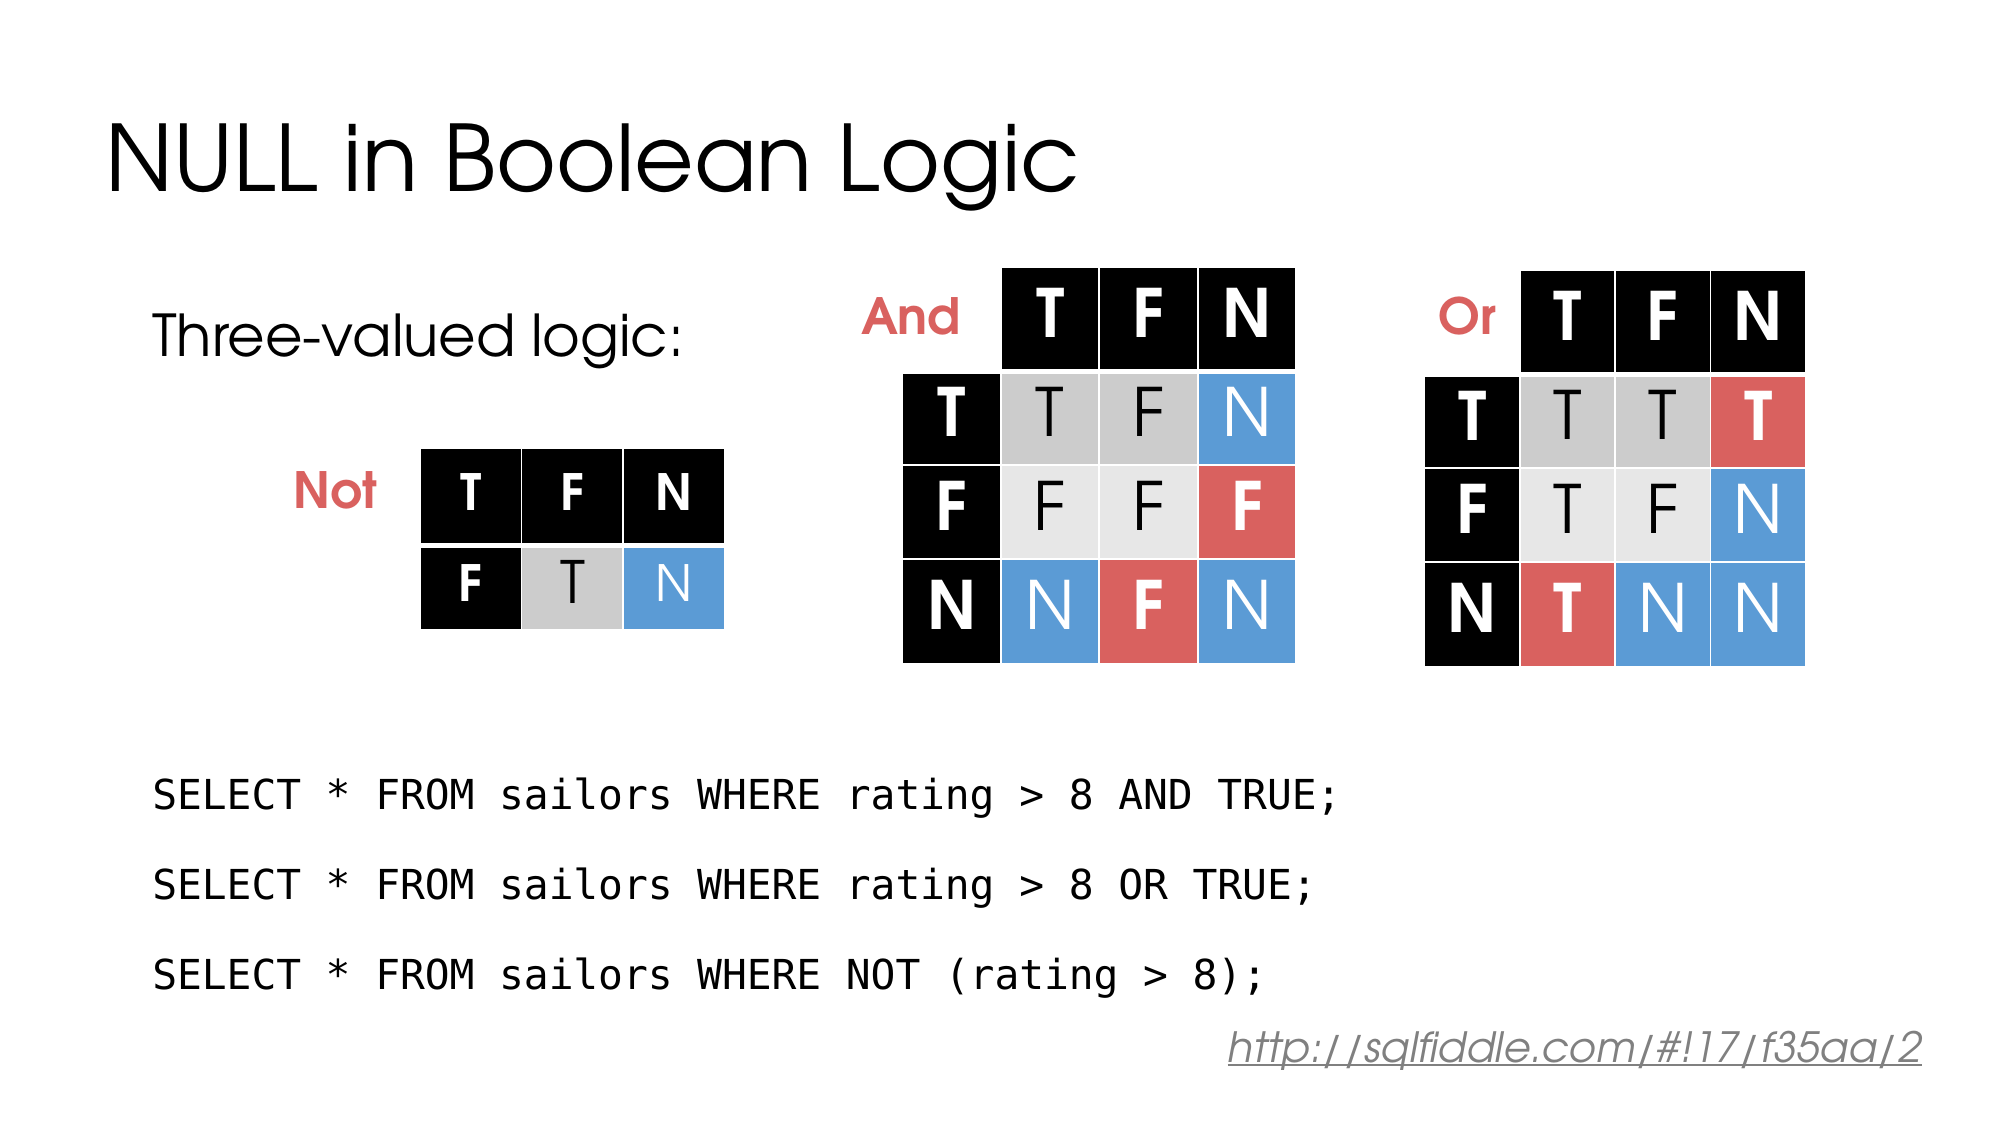

# NULL in Boolean Logic
|  | T | F | N |
| --- | --- | --- | --- |
| T | T | F | N |
| F | F | F | F |
| N | N | F | N |
|  | T | F | N |
| --- | --- | --- | --- |
| T | T | T | T |
| F | T | F | N |
| N | T | N | N |
And
Or
Three-valued logic:

SELECT * FROM sailors WHERE rating > 8 AND TRUE;
SELECT * FROM sailors WHERE rating > 8 OR TRUE;
SELECT * FROM sailors WHERE NOT (rating > 8);

| T | F | N |
| --- | --- | --- |
| F | T | N |
Not
http://sqlfiddle.com/#!17/f35aa/2